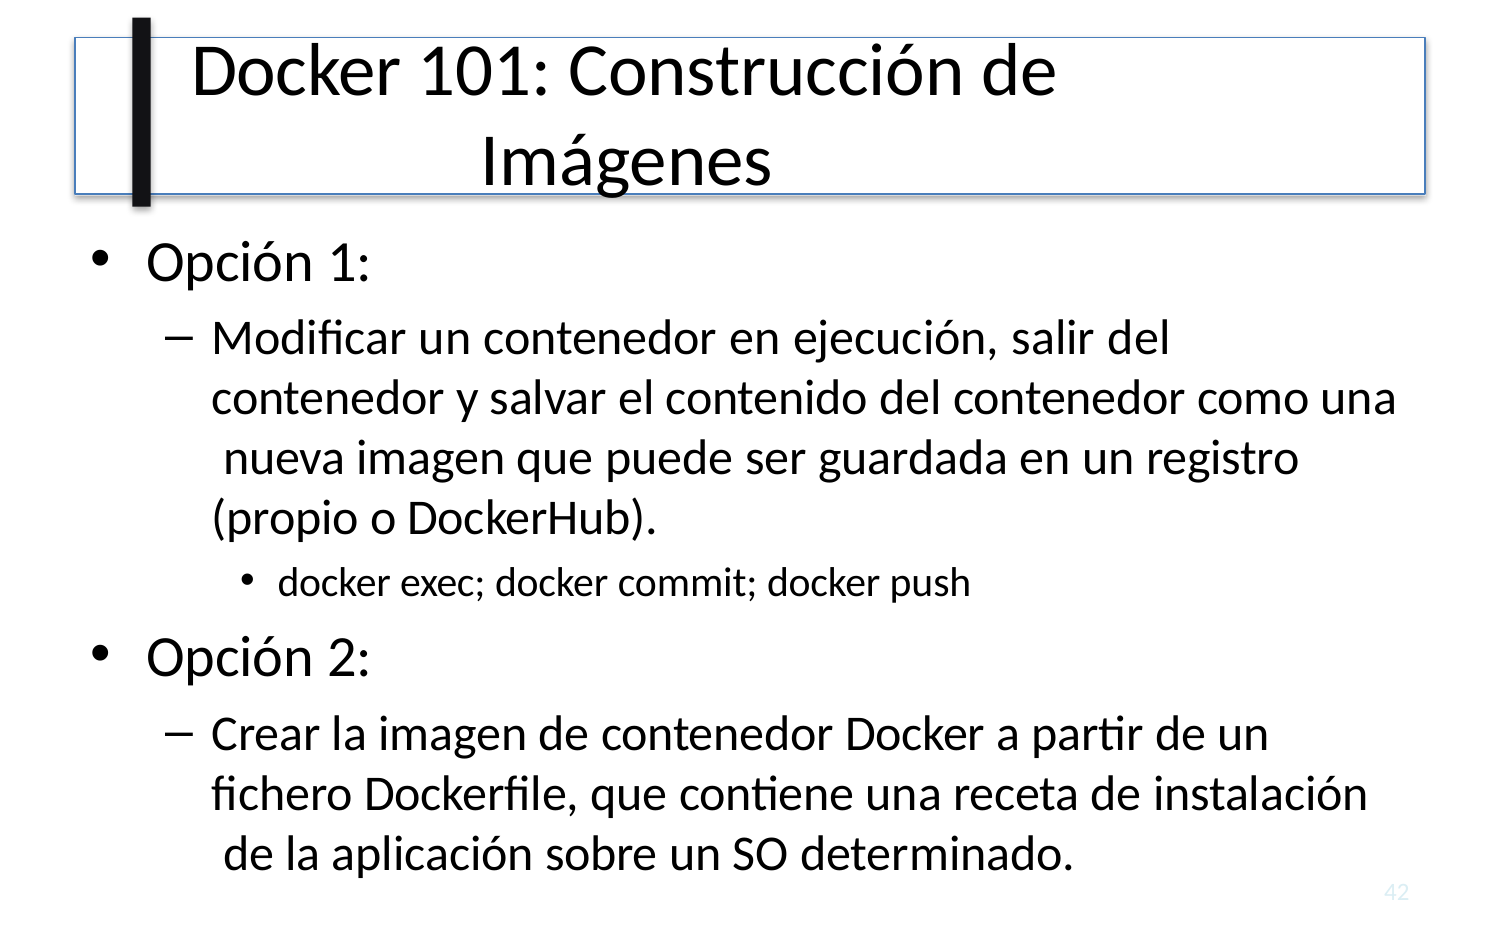

# Docker 101: Construcción de  Imágenes
Opción 1:
Modificar un contenedor en ejecución, salir del  contenedor y salvar el contenido del contenedor como una  nueva imagen que puede ser guardada en un registro  (propio o DockerHub).
docker exec; docker commit; docker push
Opción 2:
Crear la imagen de contenedor Docker a partir de un  fichero Dockerfile, que contiene una receta de instalación  de la aplicación sobre un SO determinado.
42